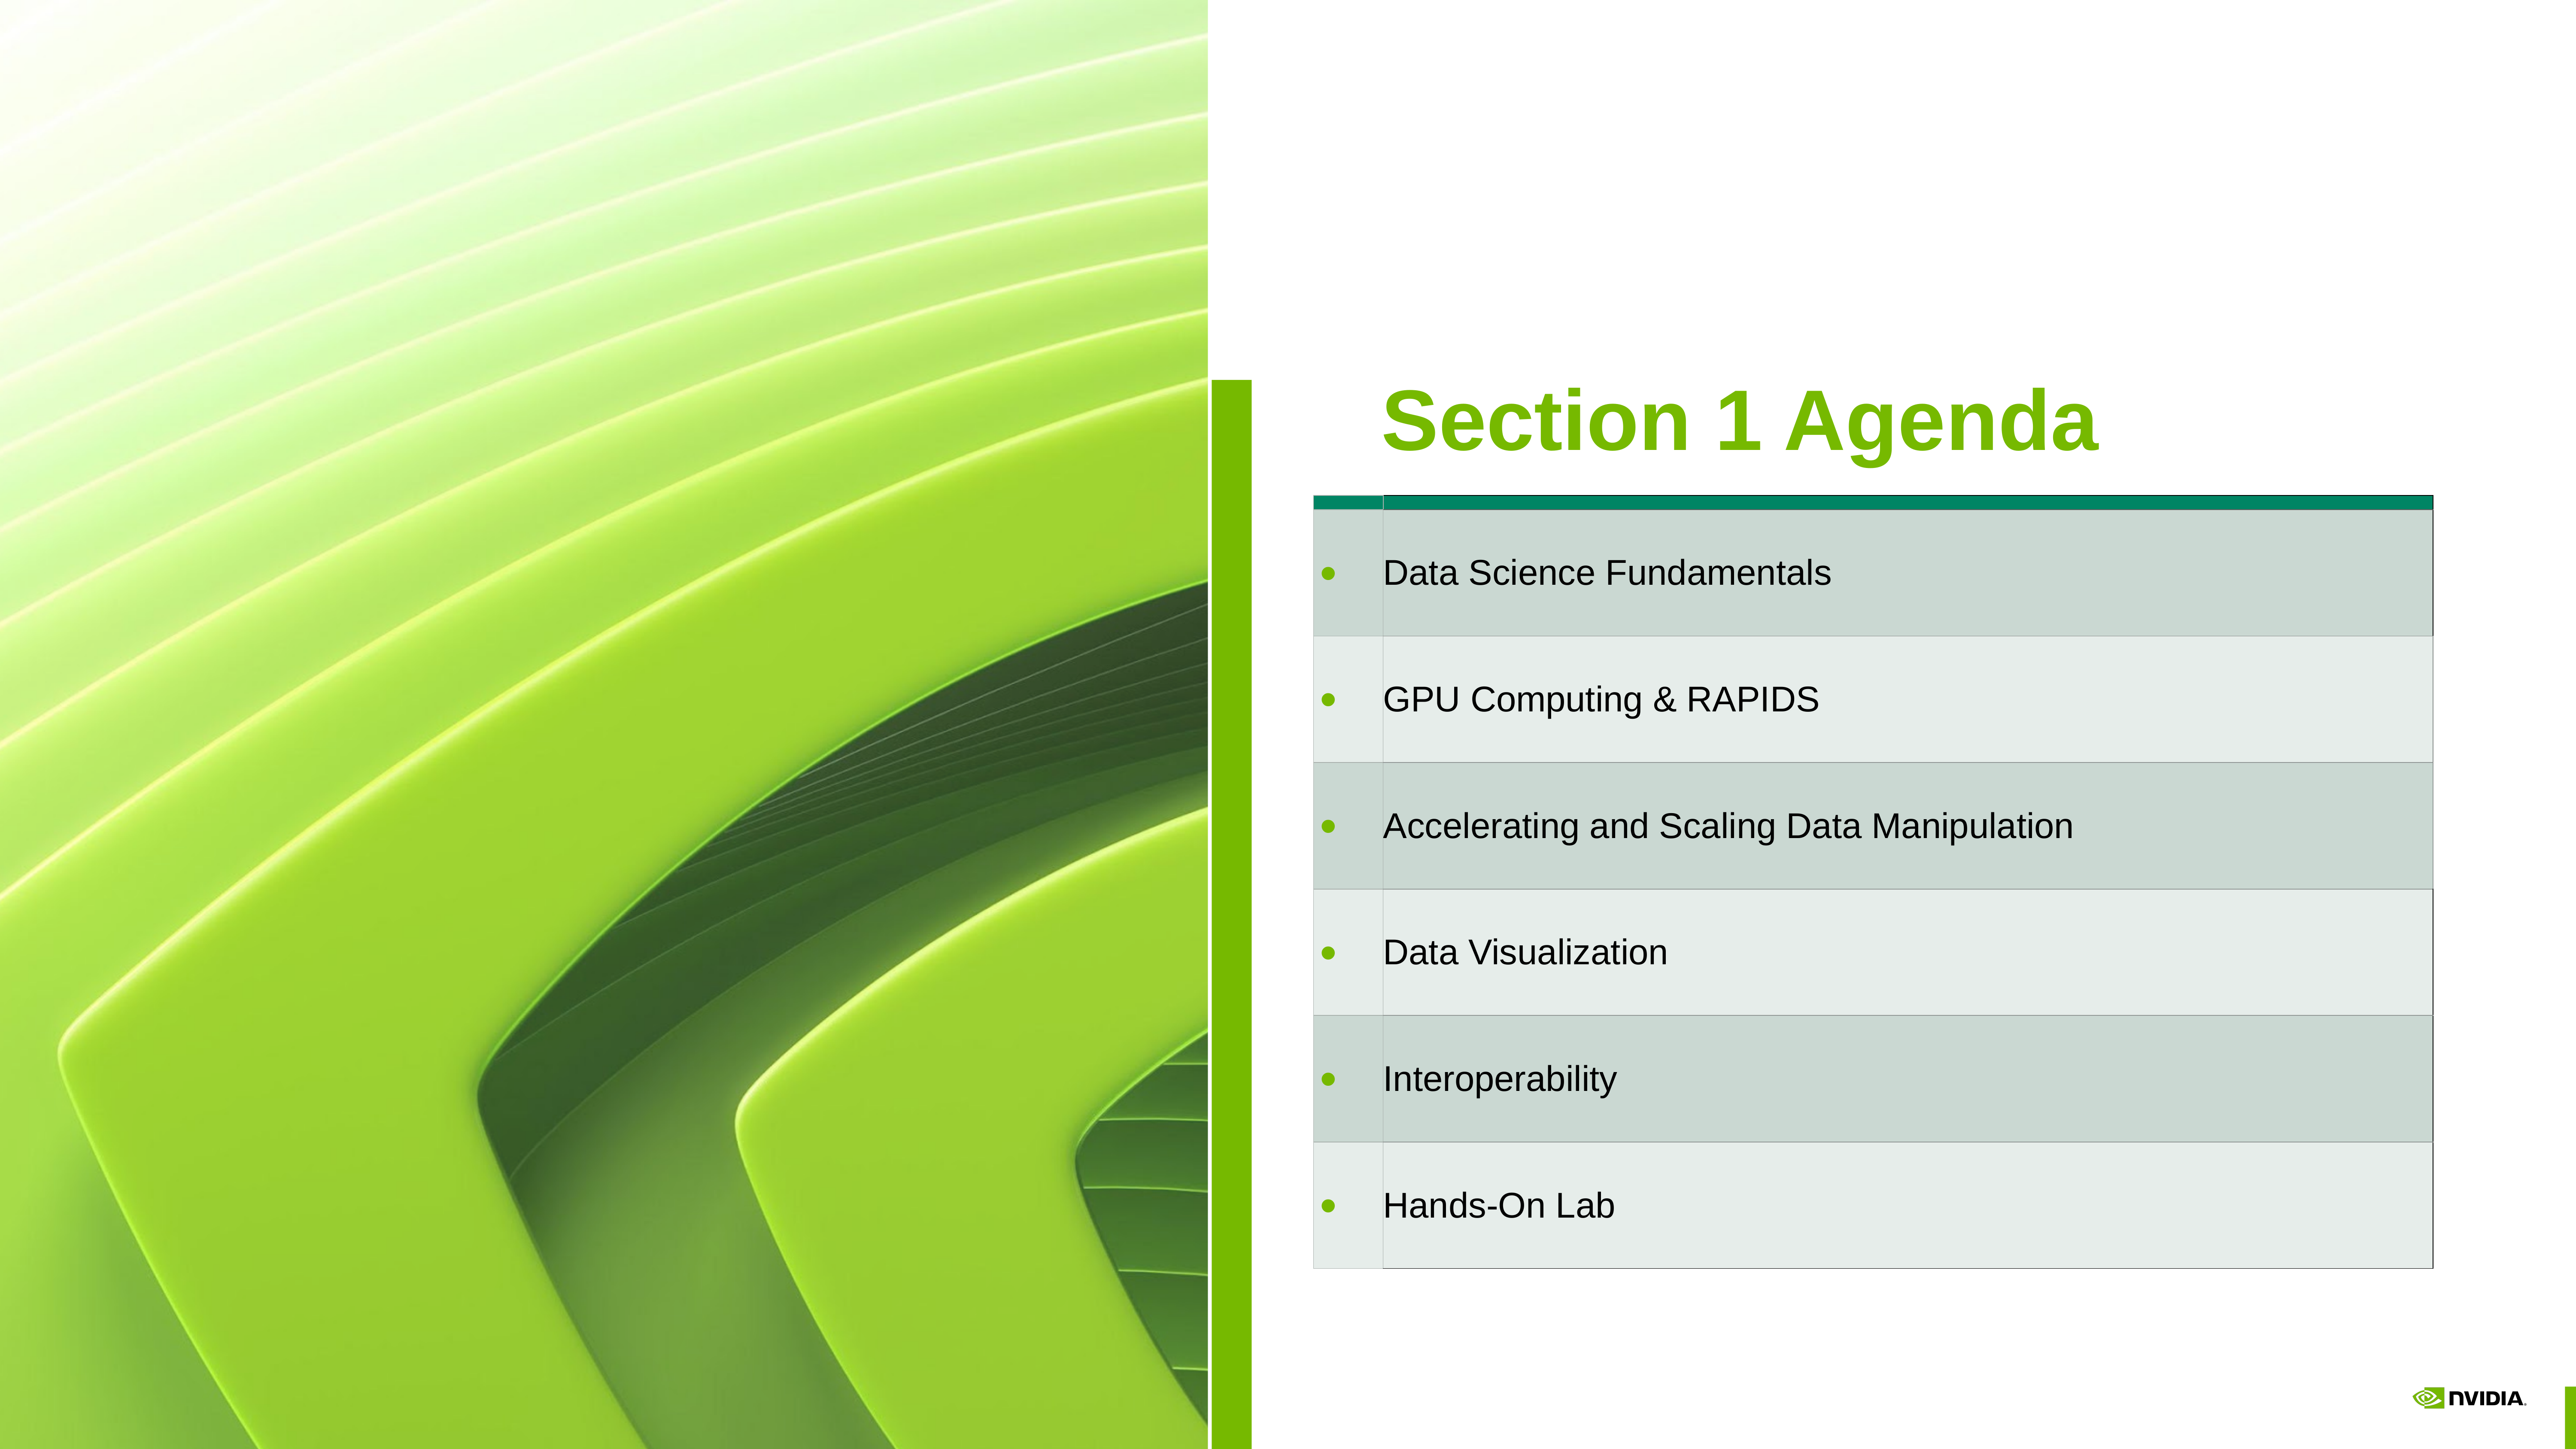

Section 1 Agenda
|  |  |
| --- | --- |
| • | Data Science Fundamentals |
| • | GPU Computing & RAPIDS |
| • | Accelerating and Scaling Data Manipulation |
| • | Data Visualization |
| • | Interoperability |
| • | Hands-On Lab |